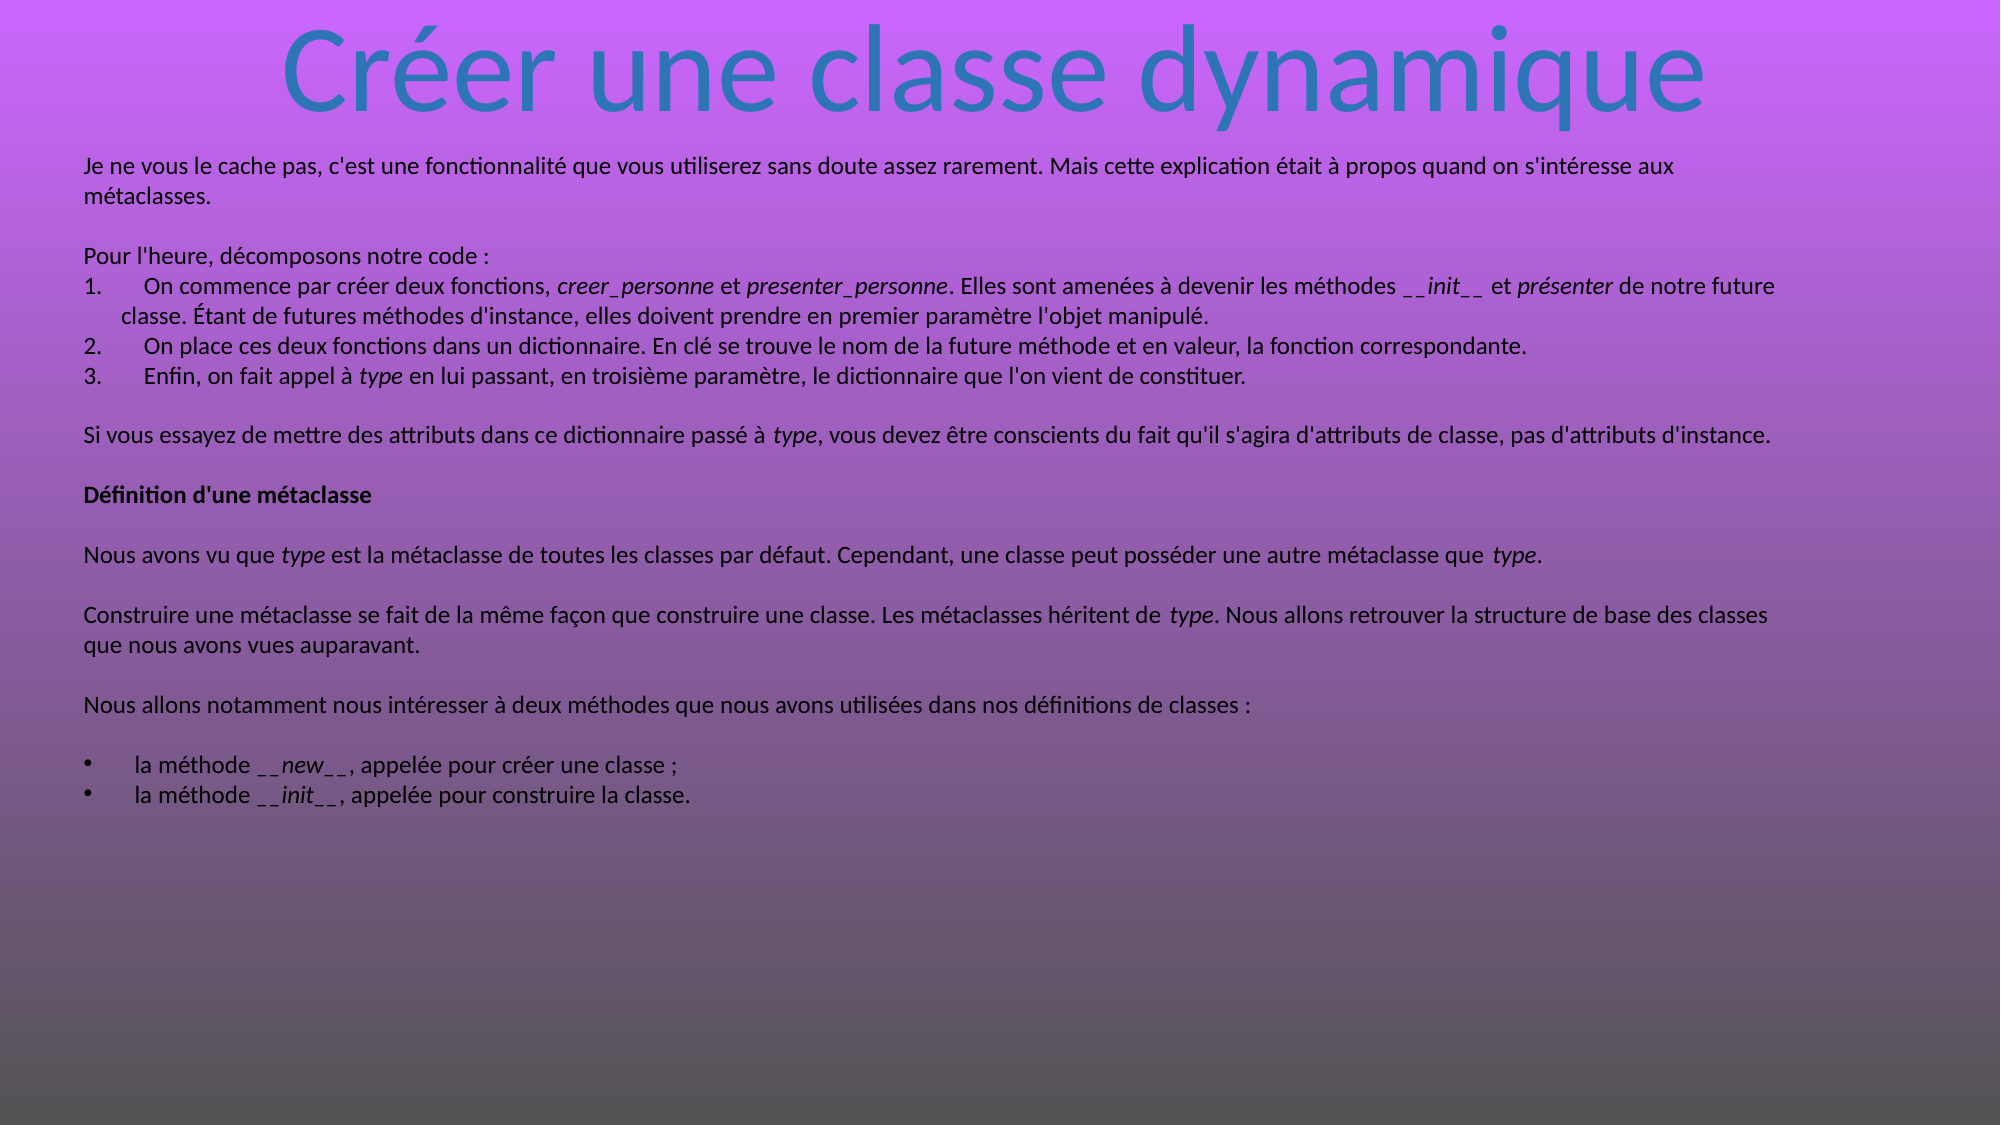

# Créer une classe dynamique

Je ne vous le cache pas, c'est une fonctionnalité que vous utiliserez sans doute assez rarement. Mais cette explication était à propos quand on s'intéresse aux métaclasses.

Pour l'heure, décomposons notre code :
    On commence par créer deux fonctions, creer_personne et presenter_personne. Elles sont amenées à devenir les méthodes __init__ et présenter de notre future classe. Étant de futures méthodes d'instance, elles doivent prendre en premier paramètre l'objet manipulé.
    On place ces deux fonctions dans un dictionnaire. En clé se trouve le nom de la future méthode et en valeur, la fonction correspondante.
    Enfin, on fait appel à type en lui passant, en troisième paramètre, le dictionnaire que l'on vient de constituer.

Si vous essayez de mettre des attributs dans ce dictionnaire passé à type, vous devez être conscients du fait qu'il s'agira d'attributs de classe, pas d'attributs d'instance.

Définition d'une métaclasse

Nous avons vu que type est la métaclasse de toutes les classes par défaut. Cependant, une classe peut posséder une autre métaclasse que type.

Construire une métaclasse se fait de la même façon que construire une classe. Les métaclasses héritent de type. Nous allons retrouver la structure de base des classes que nous avons vues auparavant.

Nous allons notamment nous intéresser à deux méthodes que nous avons utilisées dans nos définitions de classes :

    la méthode __new__, appelée pour créer une classe ;
    la méthode __init__, appelée pour construire la classe.

486